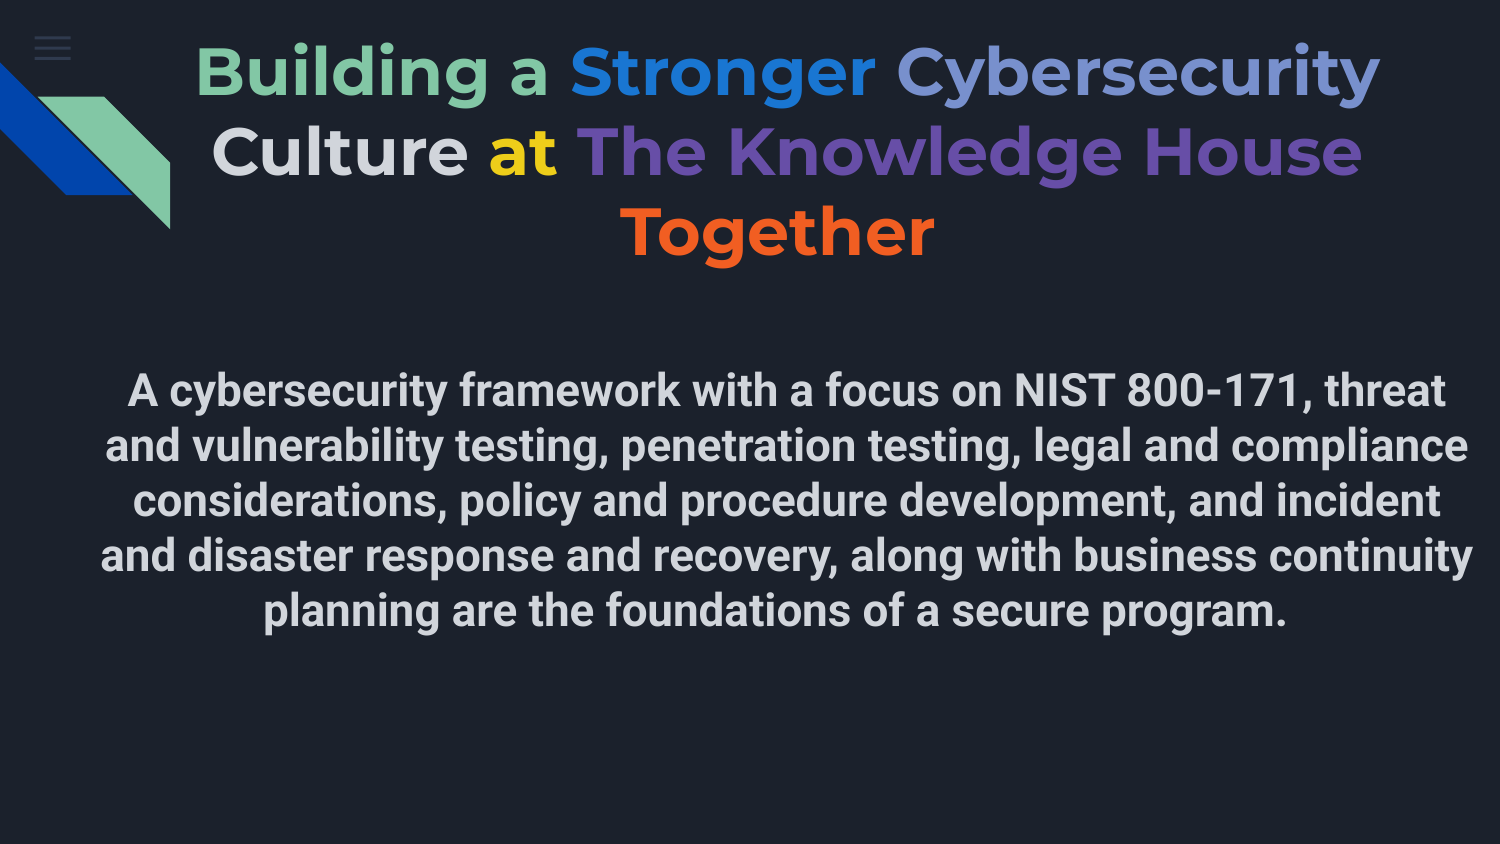

# Building a Stronger Cybersecurity Culture at The Knowledge House Together
A cybersecurity framework with a focus on NIST 800-171, threat and vulnerability testing, penetration testing, legal and compliance considerations, policy and procedure development, and incident and disaster response and recovery, along with business continuity planning are the foundations of a secure program.